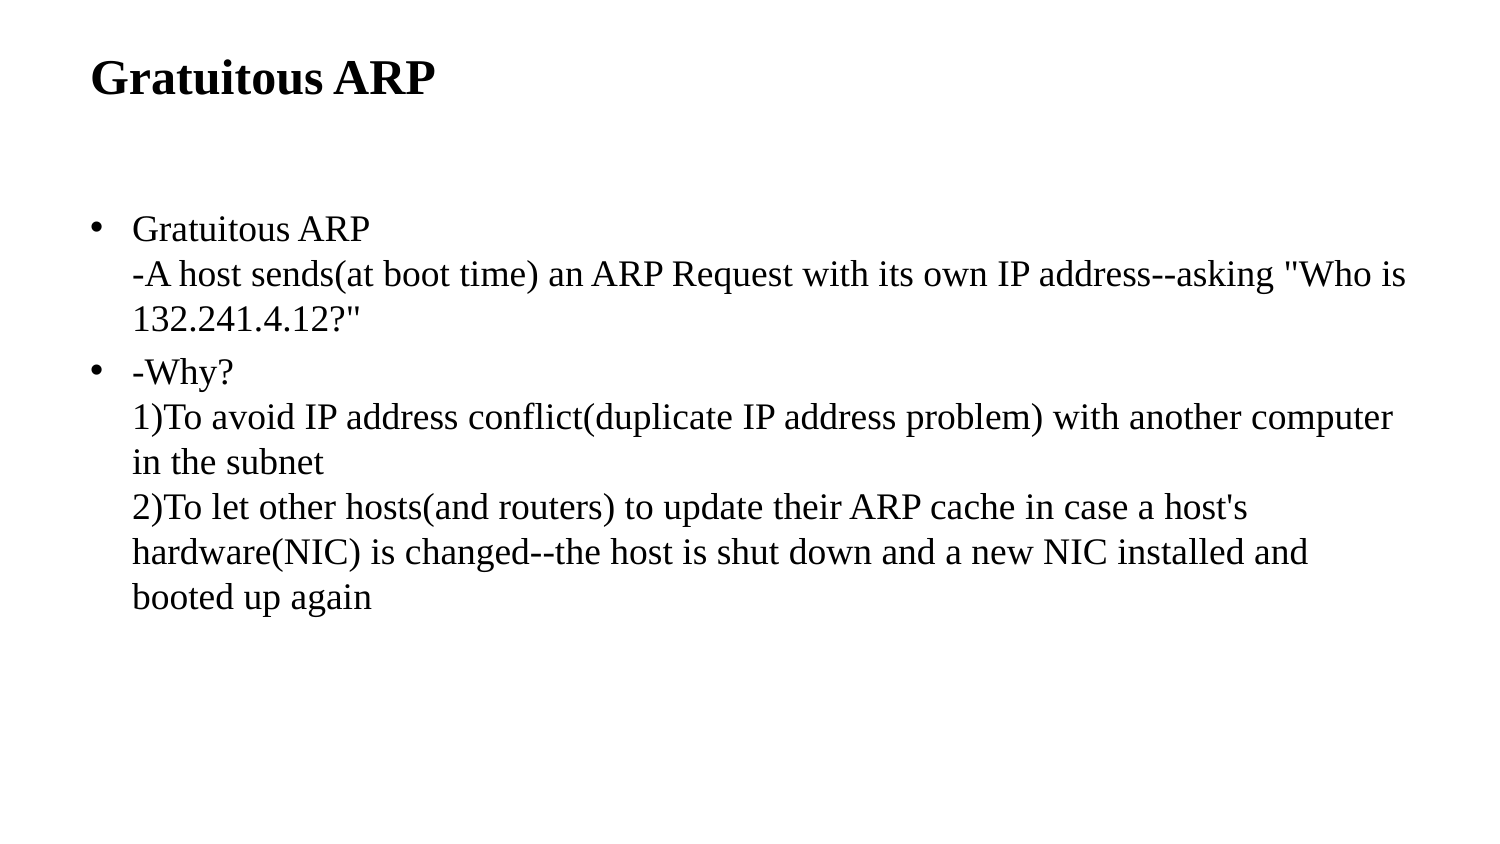

Gratuitous ARP
Gratuitous ARP
-A host sends(at boot time) an ARP Request with its own IP address--asking "Who is 132.241.4.12?"
-Why?
1)To avoid IP address conflict(duplicate IP address problem) with another computer in the subnet
2)To let other hosts(and routers) to update their ARP cache in case a host's hardware(NIC) is changed--the host is shut down and a new NIC installed and booted up again